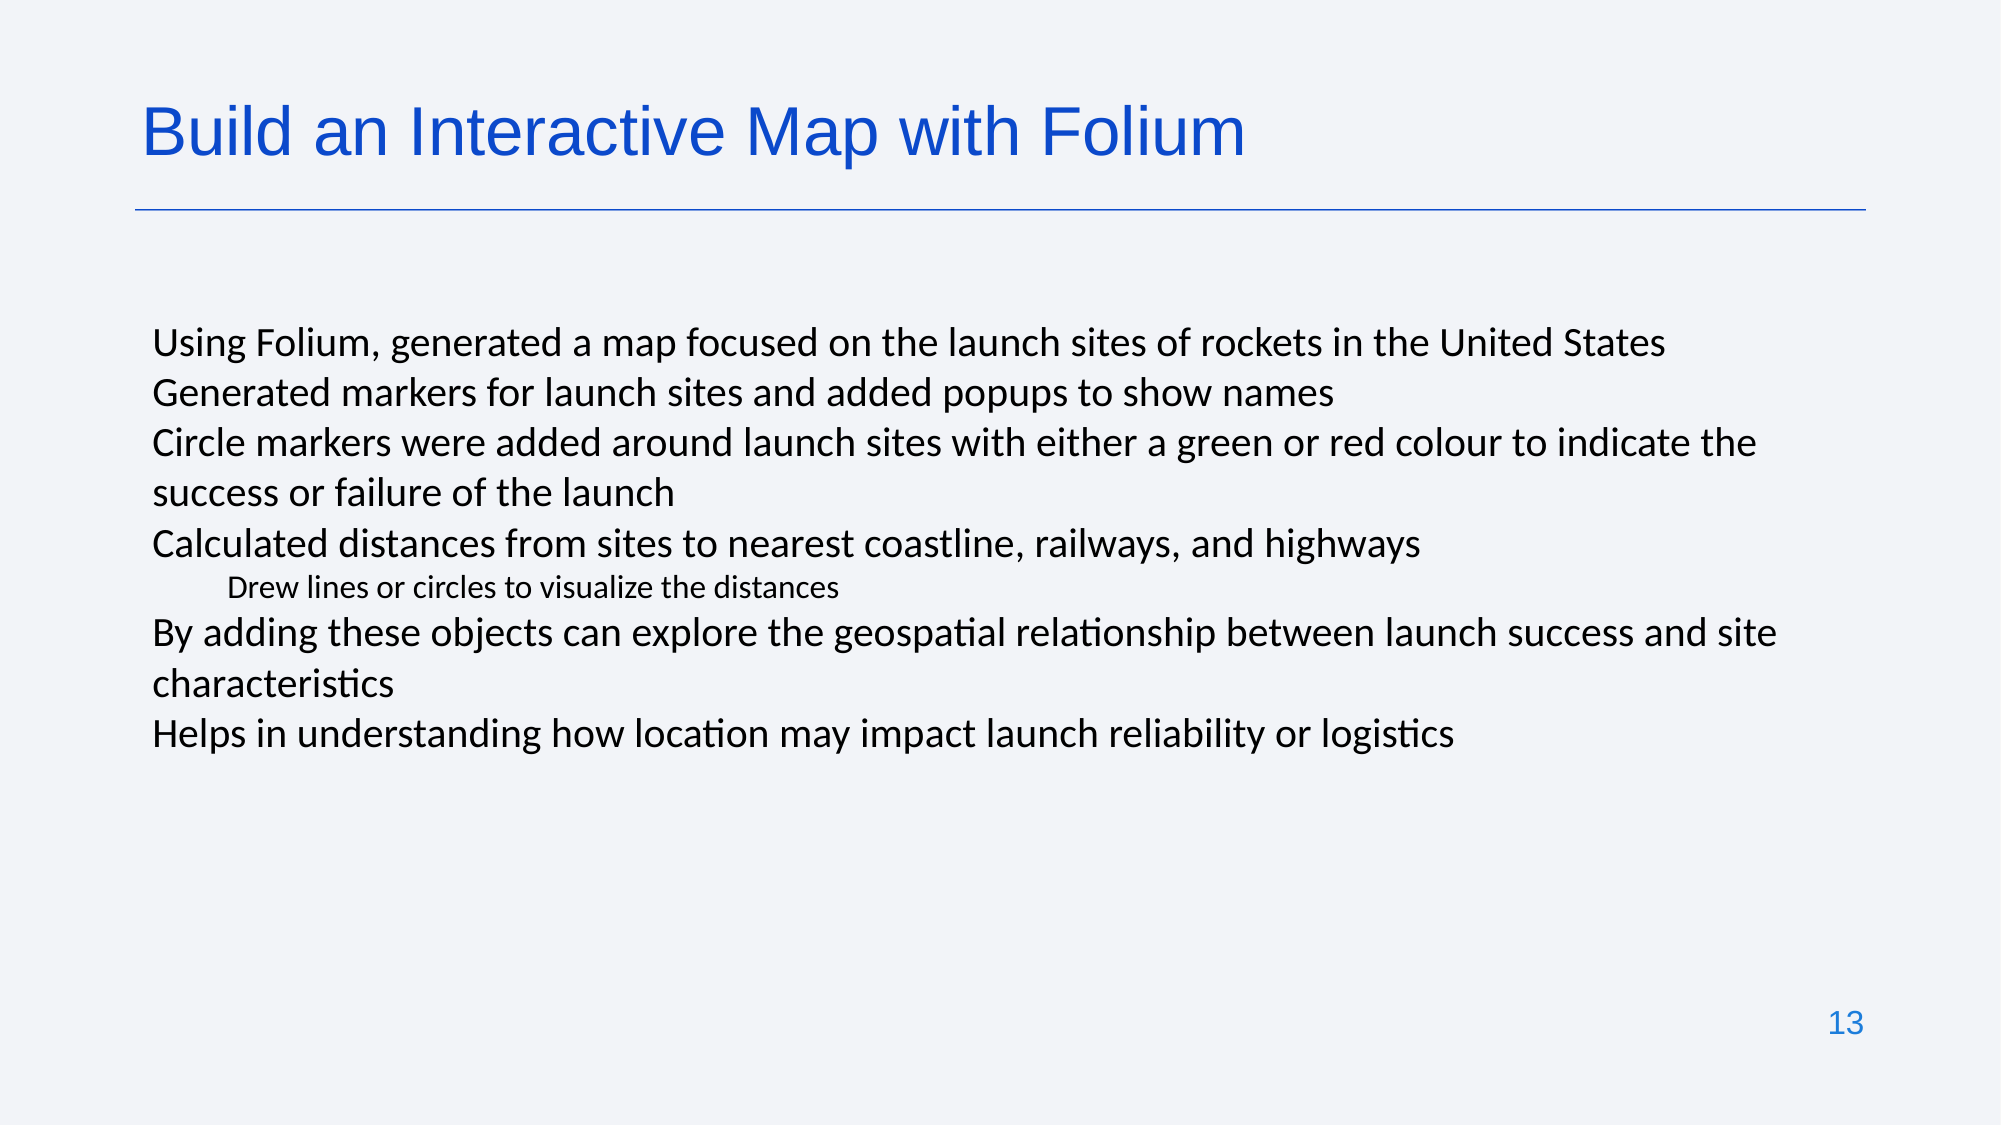

Build an Interactive Map with Folium
Using Folium, generated a map focused on the launch sites of rockets in the United States
Generated markers for launch sites and added popups to show names
Circle markers were added around launch sites with either a green or red colour to indicate the success or failure of the launch
Calculated distances from sites to nearest coastline, railways, and highways
Drew lines or circles to visualize the distances
By adding these objects can explore the geospatial relationship between launch success and site characteristics
Helps in understanding how location may impact launch reliability or logistics
13